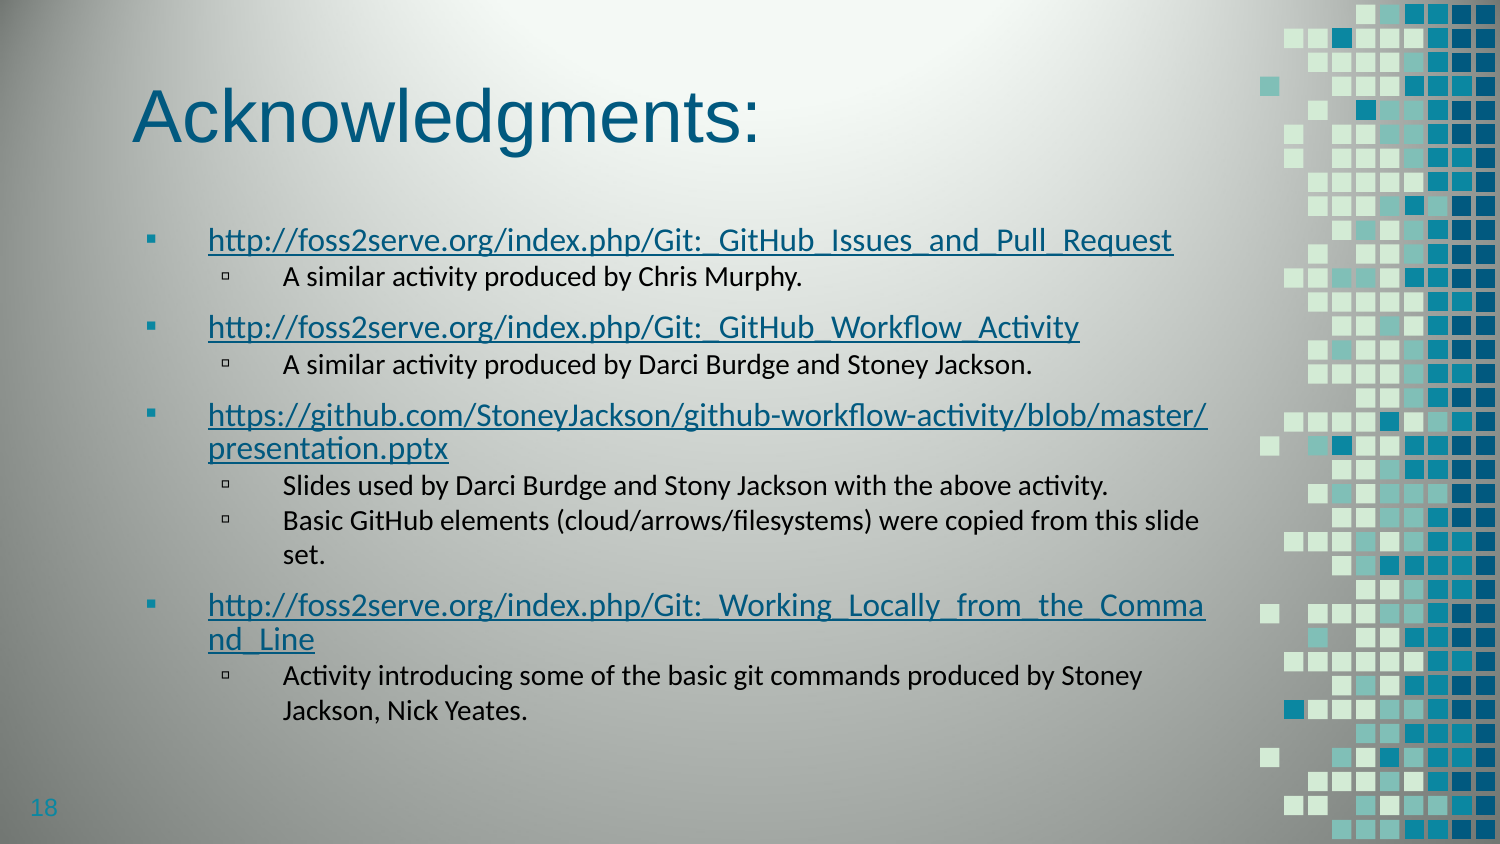

# Acknowledgments:
http://foss2serve.org/index.php/Git:_GitHub_Issues_and_Pull_Request
A similar activity produced by Chris Murphy.
http://foss2serve.org/index.php/Git:_GitHub_Workflow_Activity
A similar activity produced by Darci Burdge and Stoney Jackson.
https://github.com/StoneyJackson/github-workflow-activity/blob/master/presentation.pptx
Slides used by Darci Burdge and Stony Jackson with the above activity.
Basic GitHub elements (cloud/arrows/filesystems) were copied from this slide set.
http://foss2serve.org/index.php/Git:_Working_Locally_from_the_Command_Line
Activity introducing some of the basic git commands produced by Stoney Jackson, Nick Yeates.
18